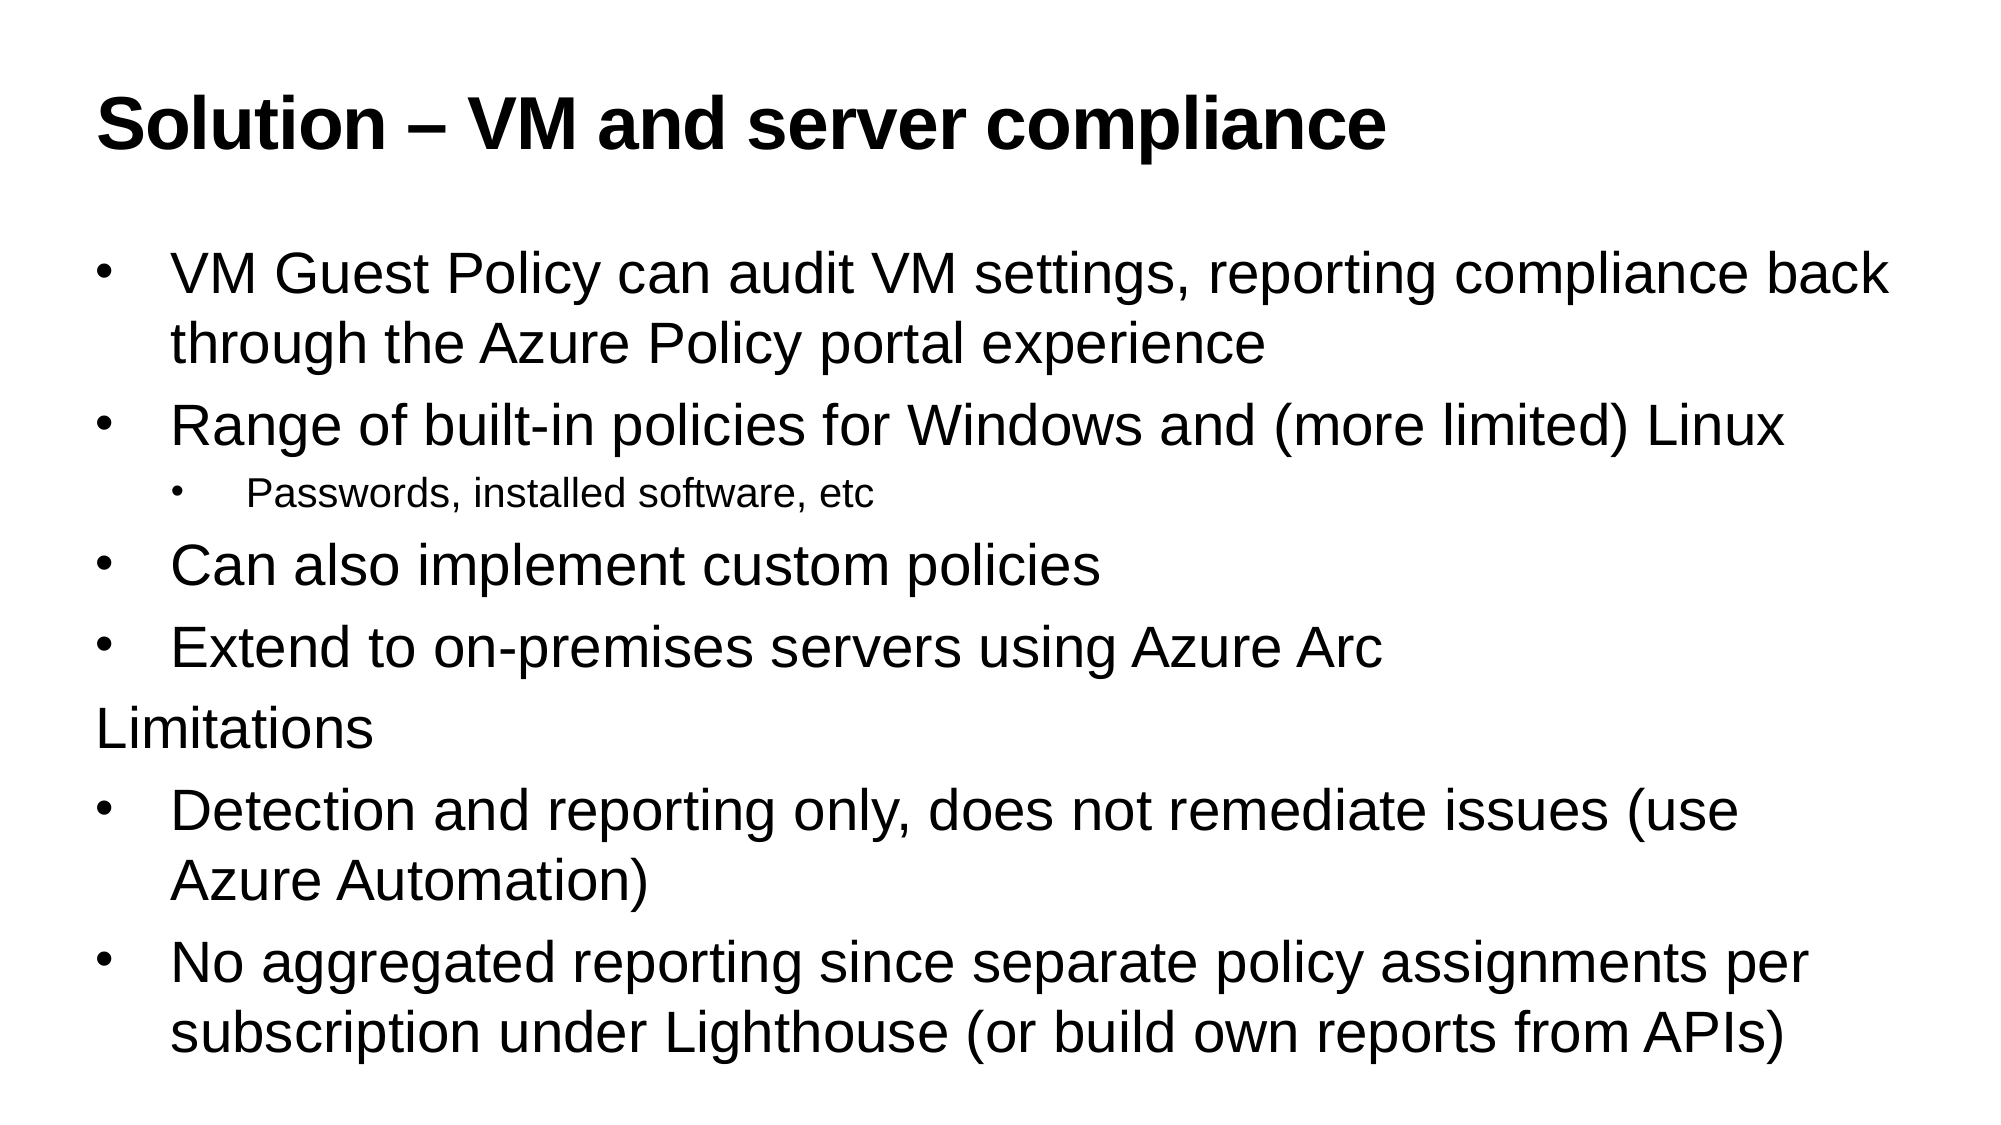

# Solution – VM and server compliance
VM Guest Policy can audit VM settings, reporting compliance back through the Azure Policy portal experience
Range of built-in policies for Windows and (more limited) Linux
Passwords, installed software, etc
Can also implement custom policies
Extend to on-premises servers using Azure Arc
Limitations
Detection and reporting only, does not remediate issues (use Azure Automation)
No aggregated reporting since separate policy assignments per subscription under Lighthouse (or build own reports from APIs)